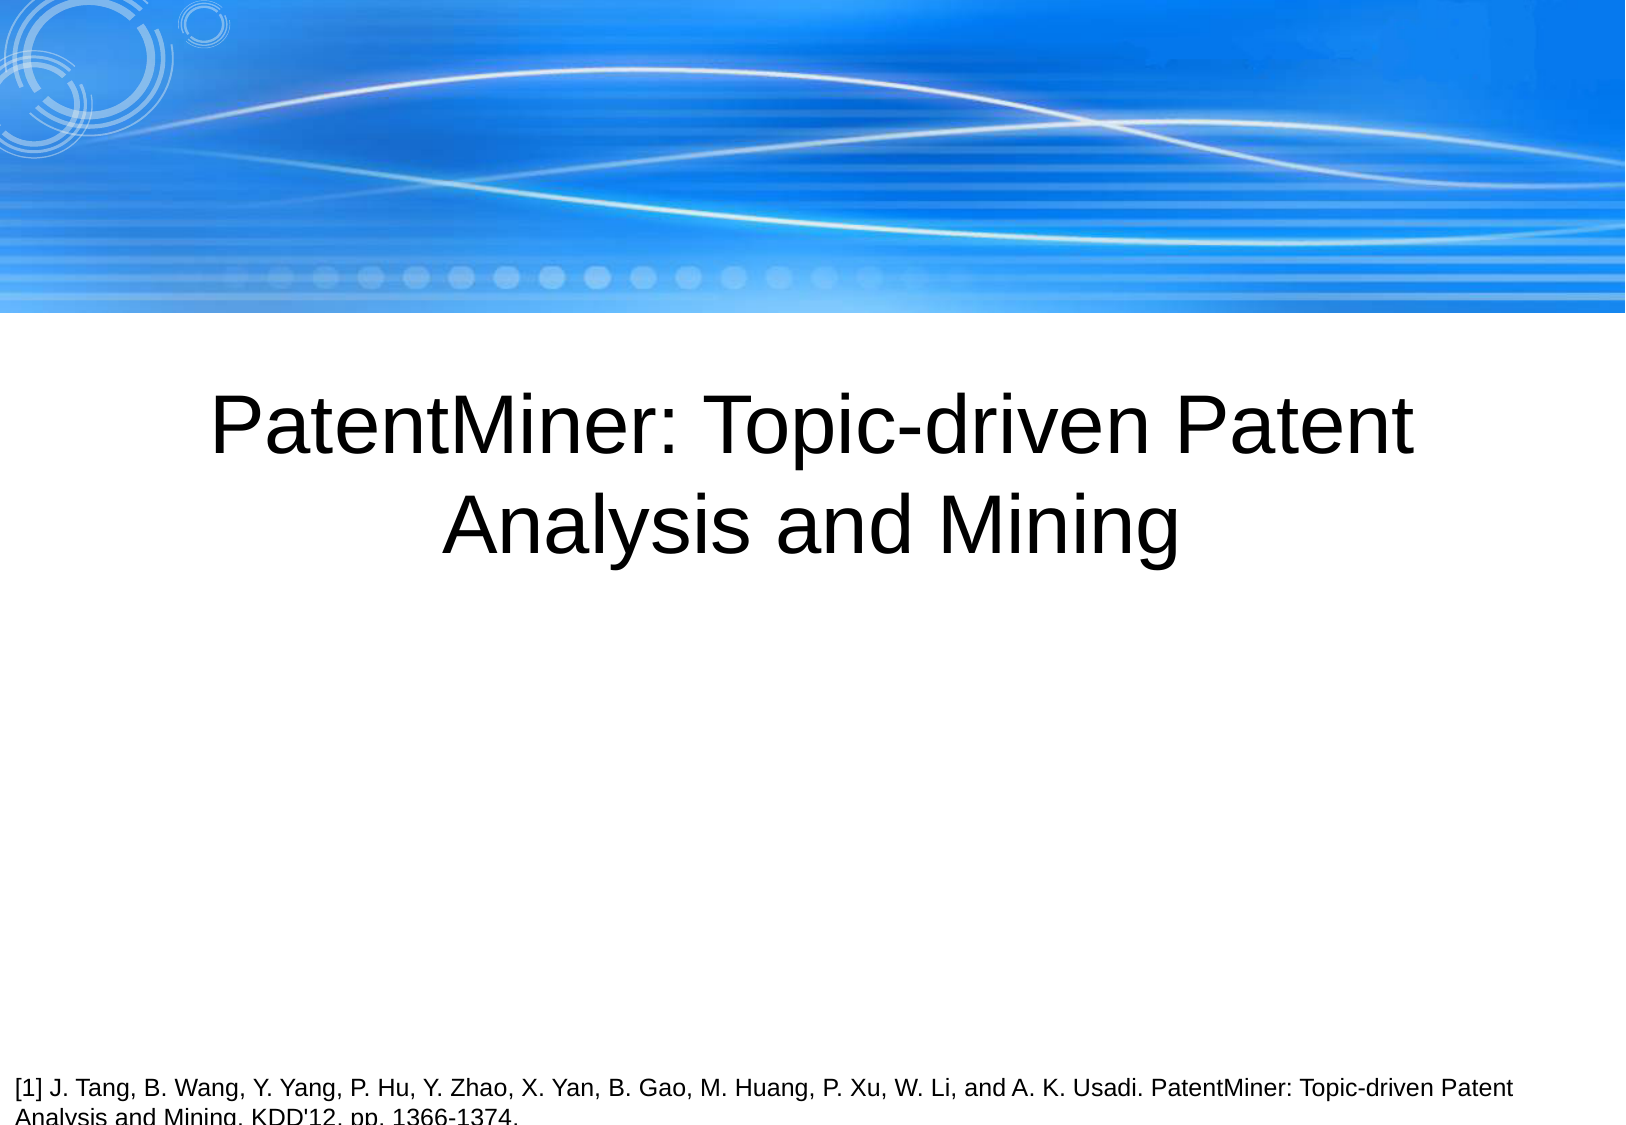

# PatentMiner: Topic-driven Patent Analysis and Mining

[1] J. Tang, B. Wang, Y. Yang, P. Hu, Y. Zhao, X. Yan, B. Gao, M. Huang, P. Xu, W. Li, and A. K. Usadi. PatentMiner: Topic-driven Patent Analysis and Mining. KDD'12. pp. 1366-1374.